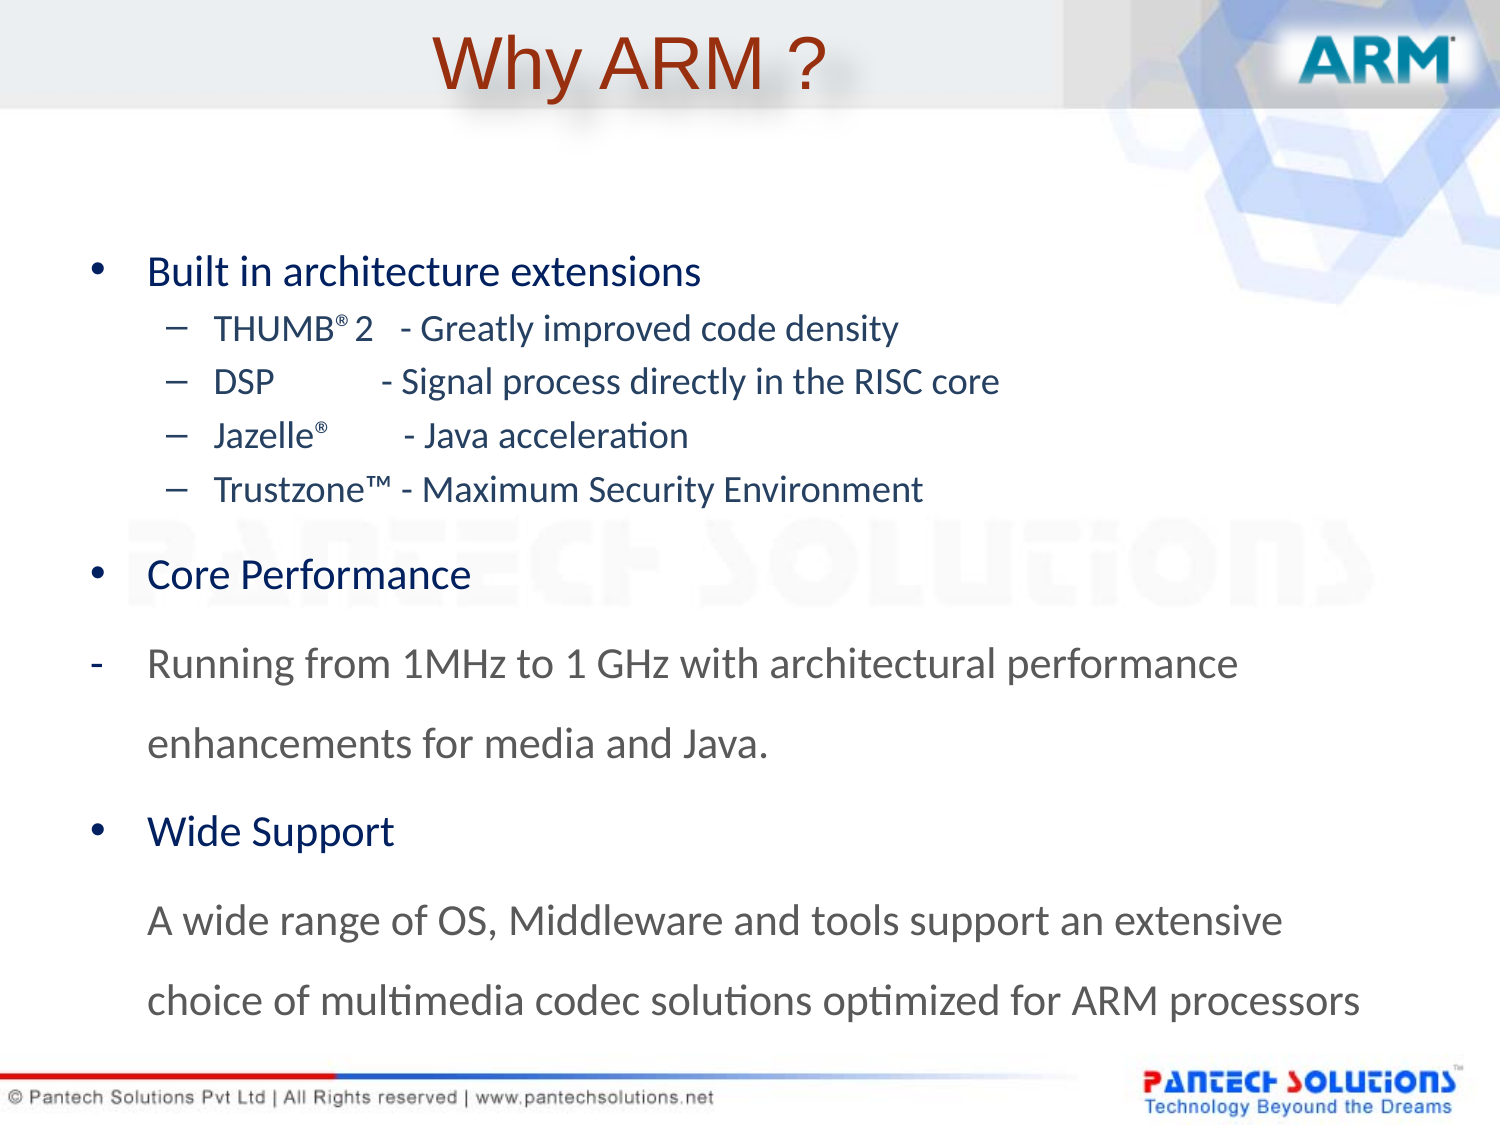

# Why ARM ?
Built in architecture extensions
THUMB®2   - Greatly improved code density
DSP	       - Signal process directly in the RISC core
Jazelle®        - Java acceleration
Trustzone™ - Maximum Security Environment
Core Performance
-	Running from 1MHz to 1 GHz with architectural performance enhancements for media and Java.
Wide Support
	A wide range of OS, Middleware and tools support an extensive choice of multimedia codec solutions optimized for ARM processors